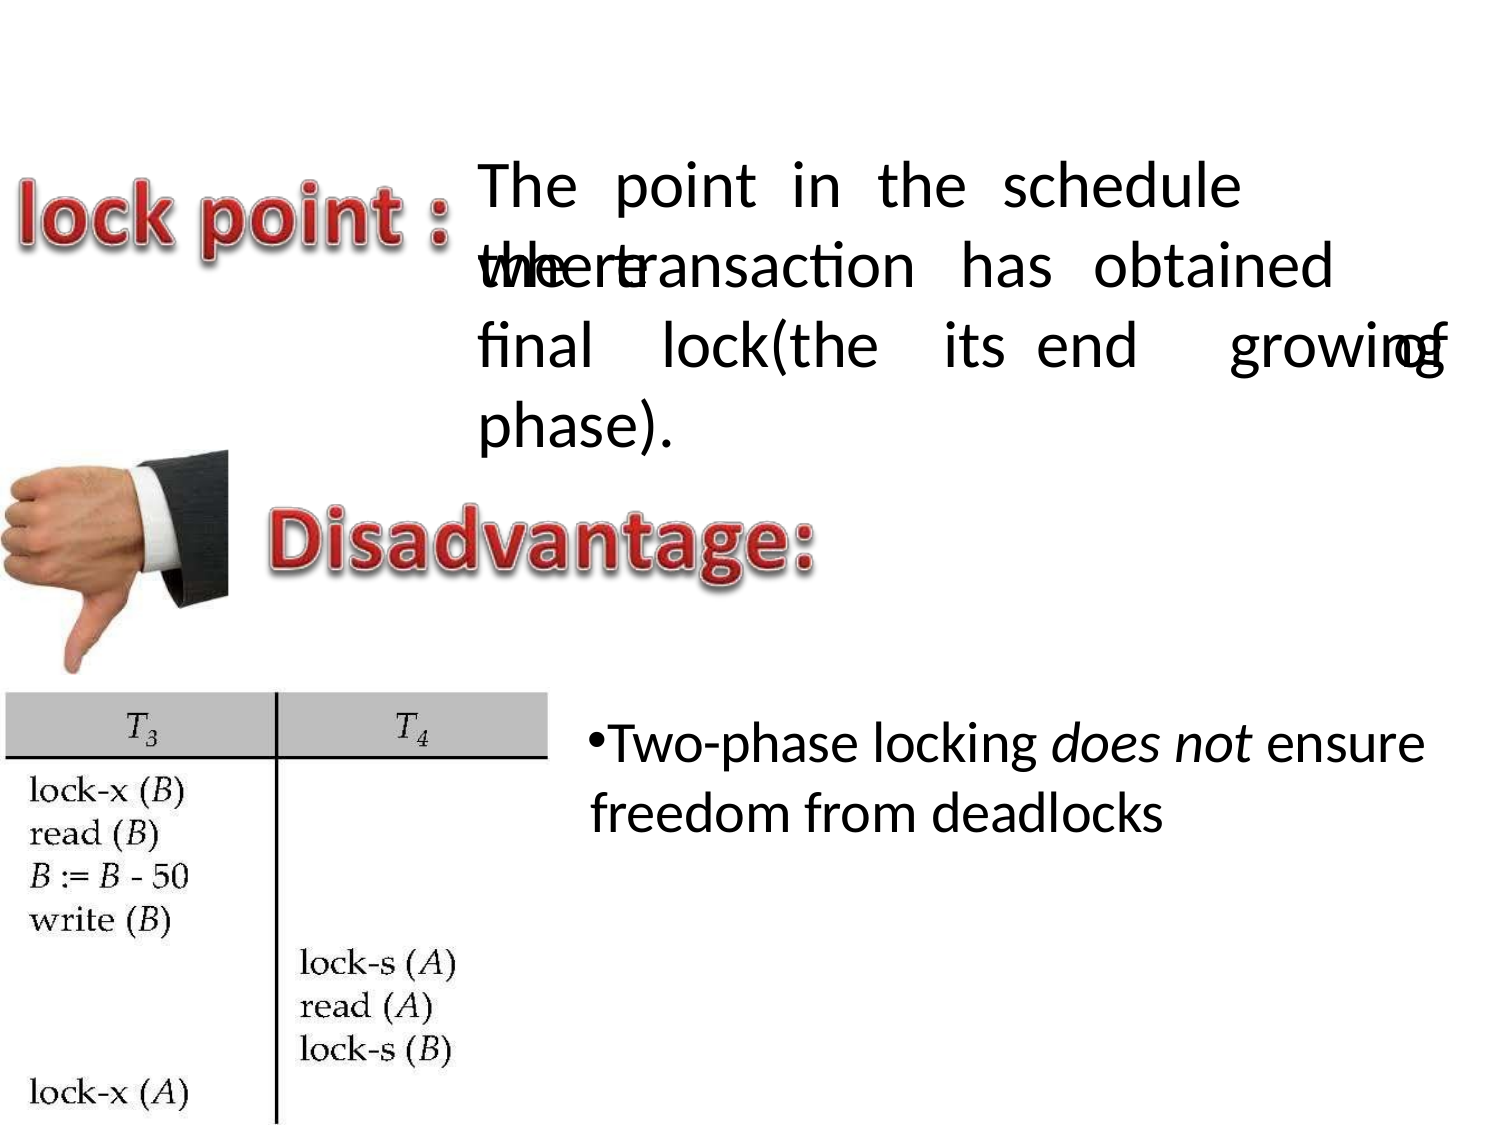

# The	point	in	the	schedule	where

the	transaction
has	obtained	its  end		of
final	lock(the
growing
phase).

Two-phase locking does not ensure  freedom from deadlocks